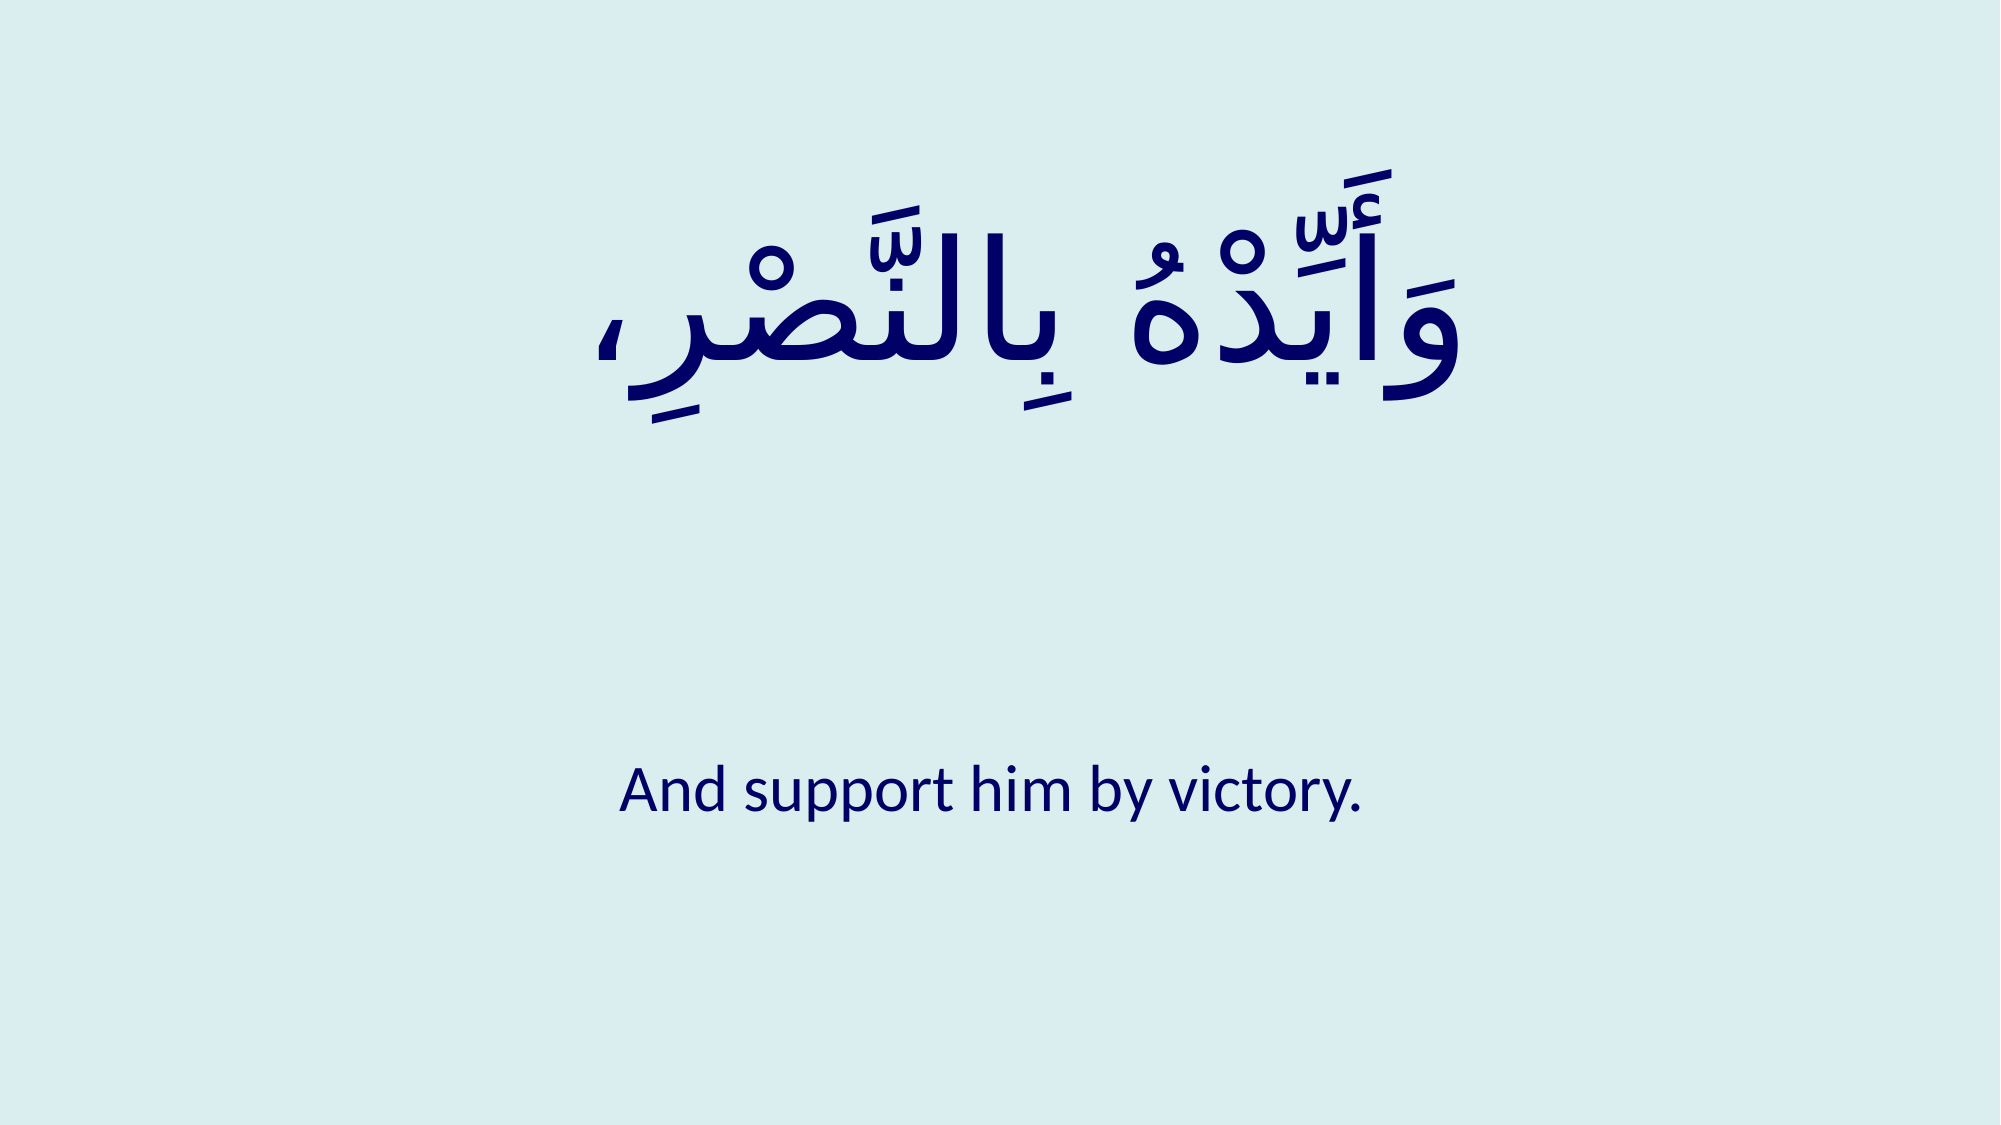

# وَأَيِّدْهُ بِالنَّصْرِ،
And support him by victory.